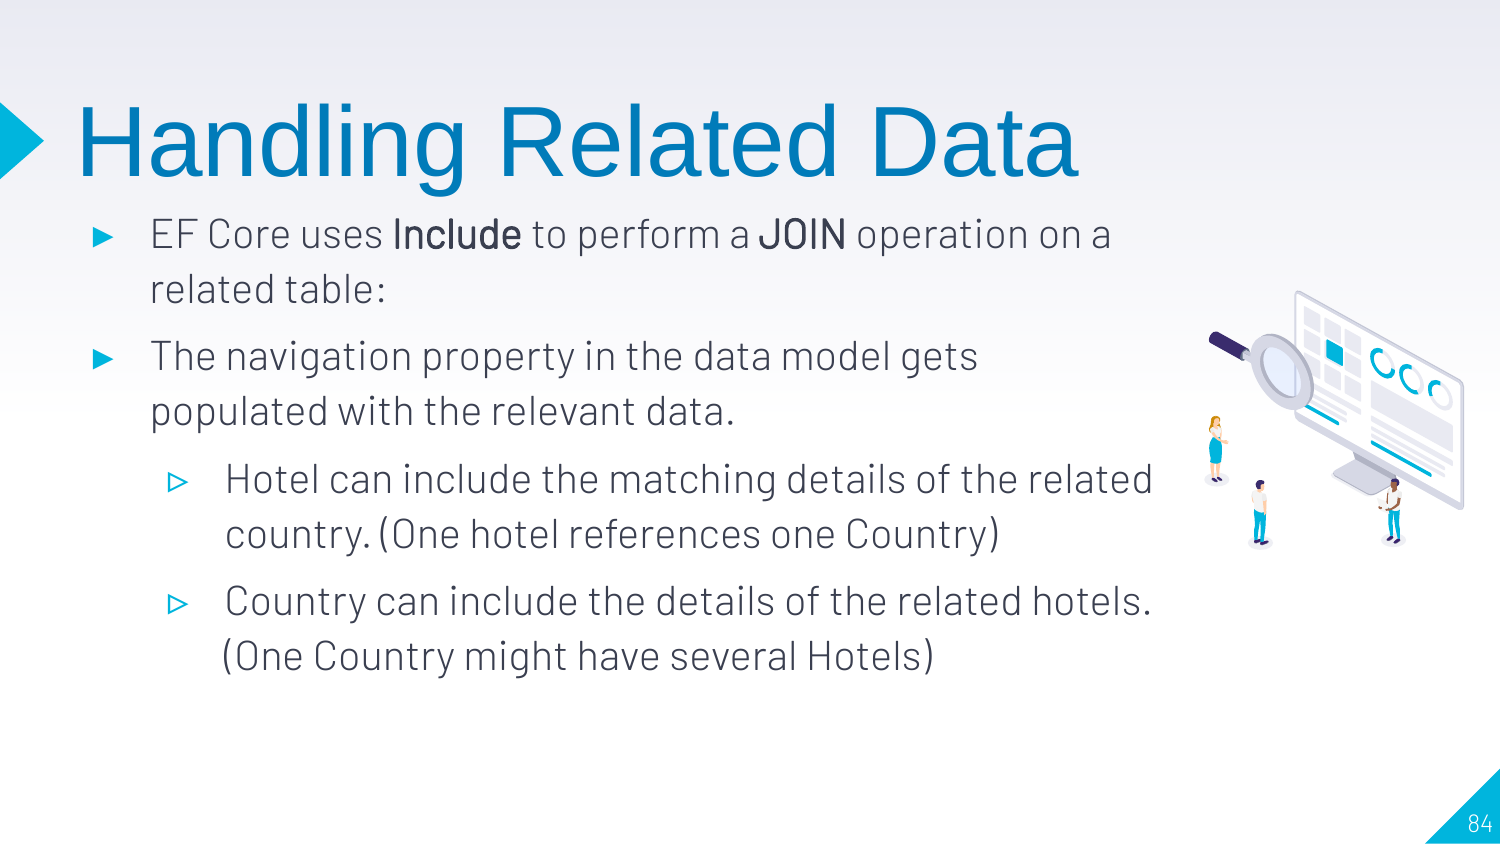

# Handling Related Data
EF Core uses Include to perform a JOIN operation on a related table:
The navigation property in the data model gets populated with the relevant data.
Hotel can include the matching details of the related country. (One hotel references one Country)
Country can include the details of the related hotels. (One Country might have several Hotels)

84